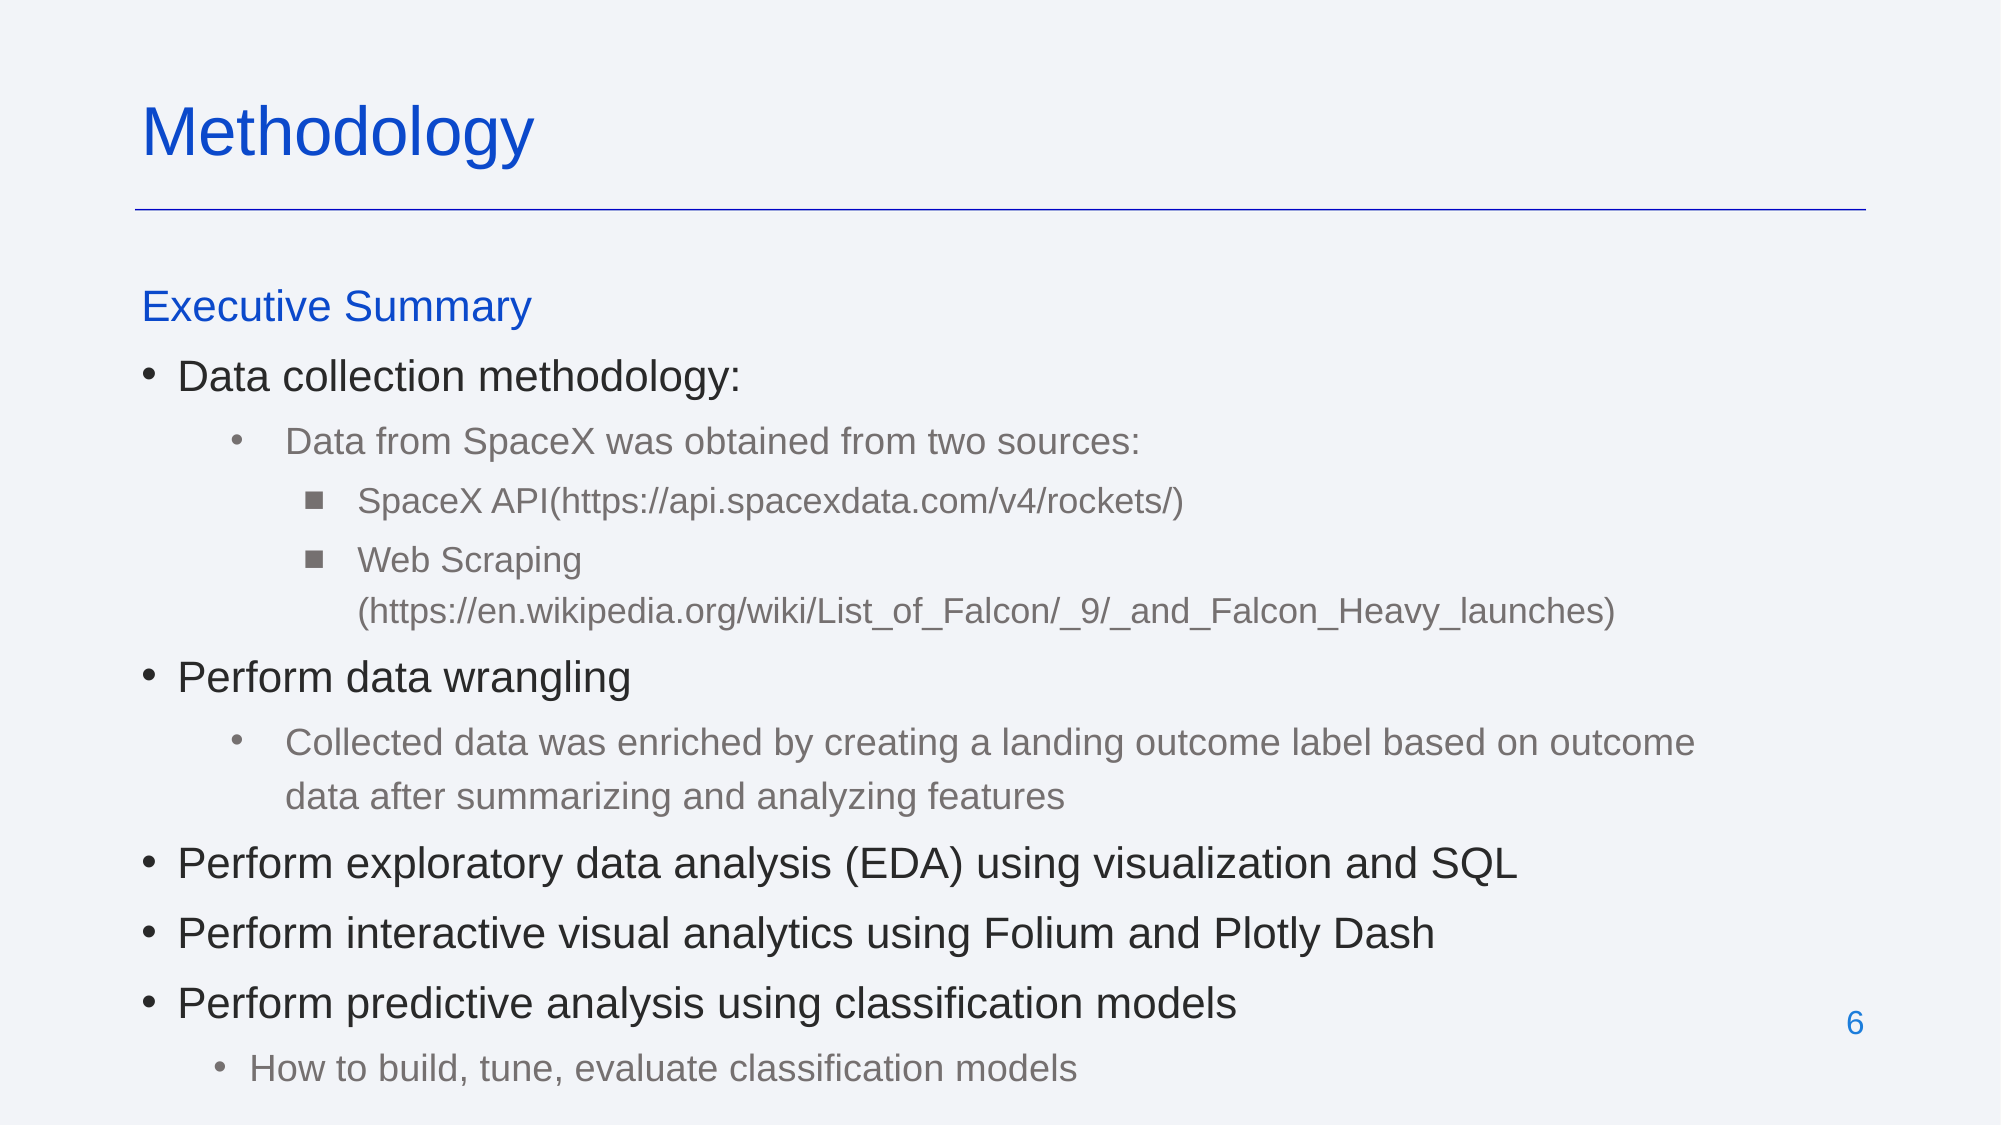

Methodology
Executive Summary
Data collection methodology:
Data from SpaceX was obtained from two sources:
SpaceX API(https://api.spacexdata.com/v4/rockets/)
Web Scraping (https://en.wikipedia.org/wiki/List_of_Falcon/_9/_and_Falcon_Heavy_launches)
Perform data wrangling
Collected data was enriched by creating a landing outcome label based on outcome data after summarizing and analyzing features
Perform exploratory data analysis (EDA) using visualization and SQL
Perform interactive visual analytics using Folium and Plotly Dash
Perform predictive analysis using classification models
How to build, tune, evaluate classification models

6